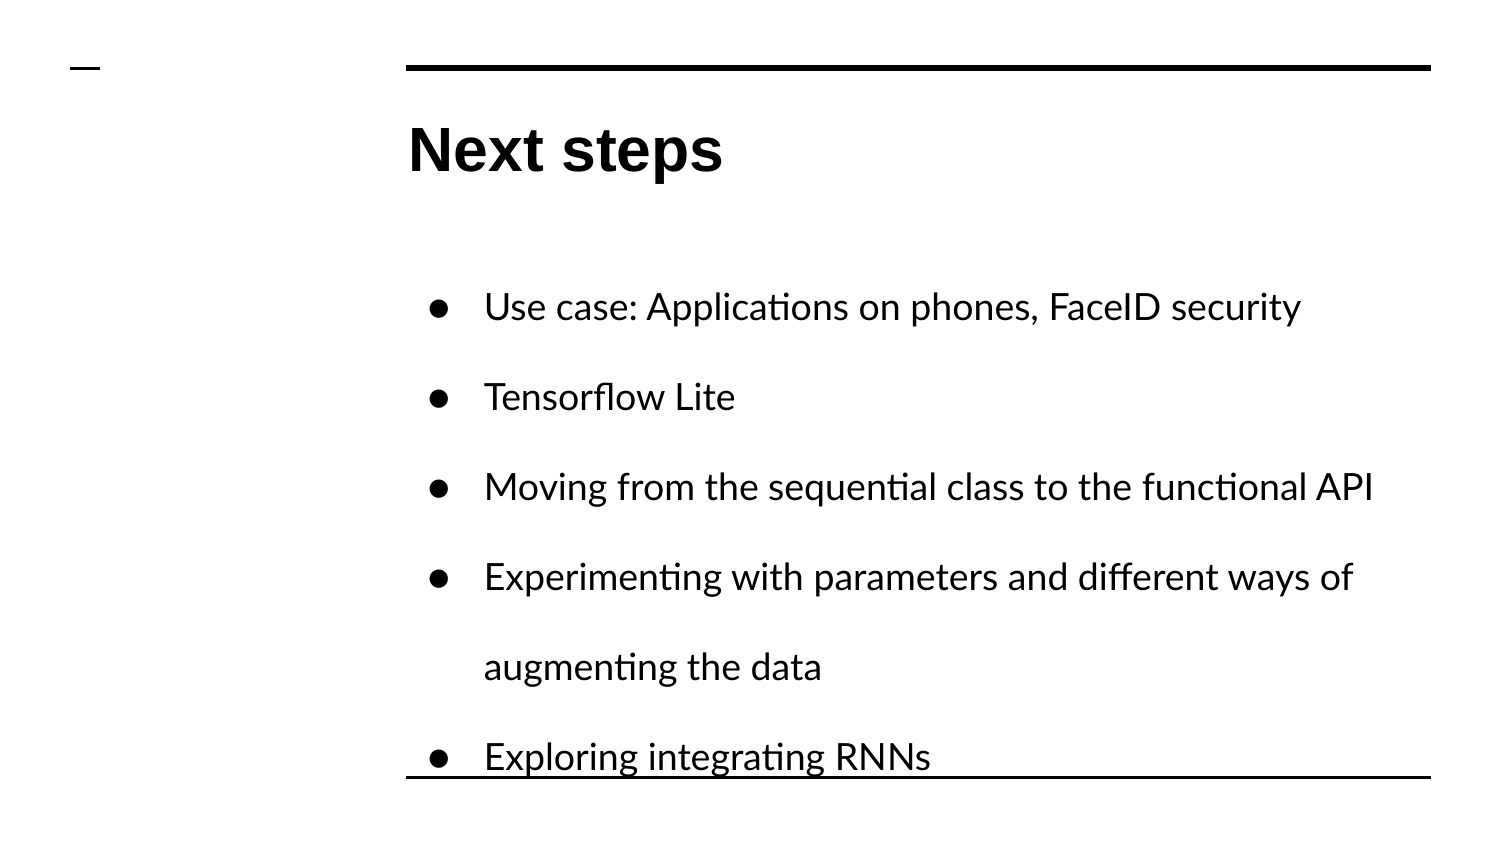

# Next steps

Use case: Applications on phones, FaceID security
Tensorflow Lite
Moving from the sequential class to the functional API
Experimenting with parameters and different ways of augmenting the data
Exploring integrating RNNs